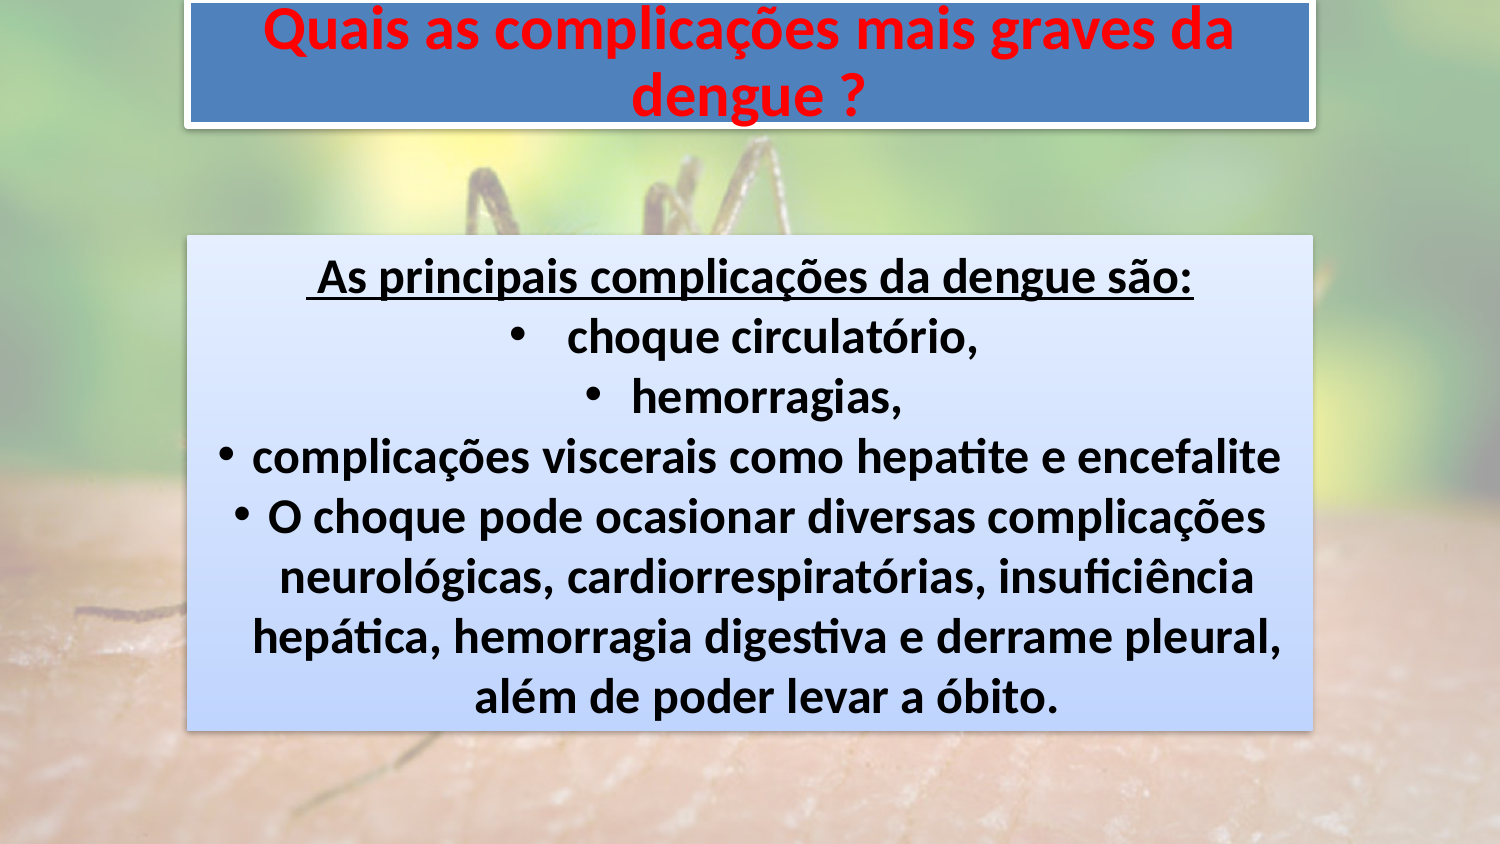

Quais as complicações mais graves da dengue ?
 As principais complicações da dengue são:
  choque circulatório,
 hemorragias,
complicações viscerais como hepatite e encefalite
O choque pode ocasionar diversas complicações neurológicas, cardiorrespiratórias, insuficiência hepática, hemorragia digestiva e derrame pleural, além de poder levar a óbito.